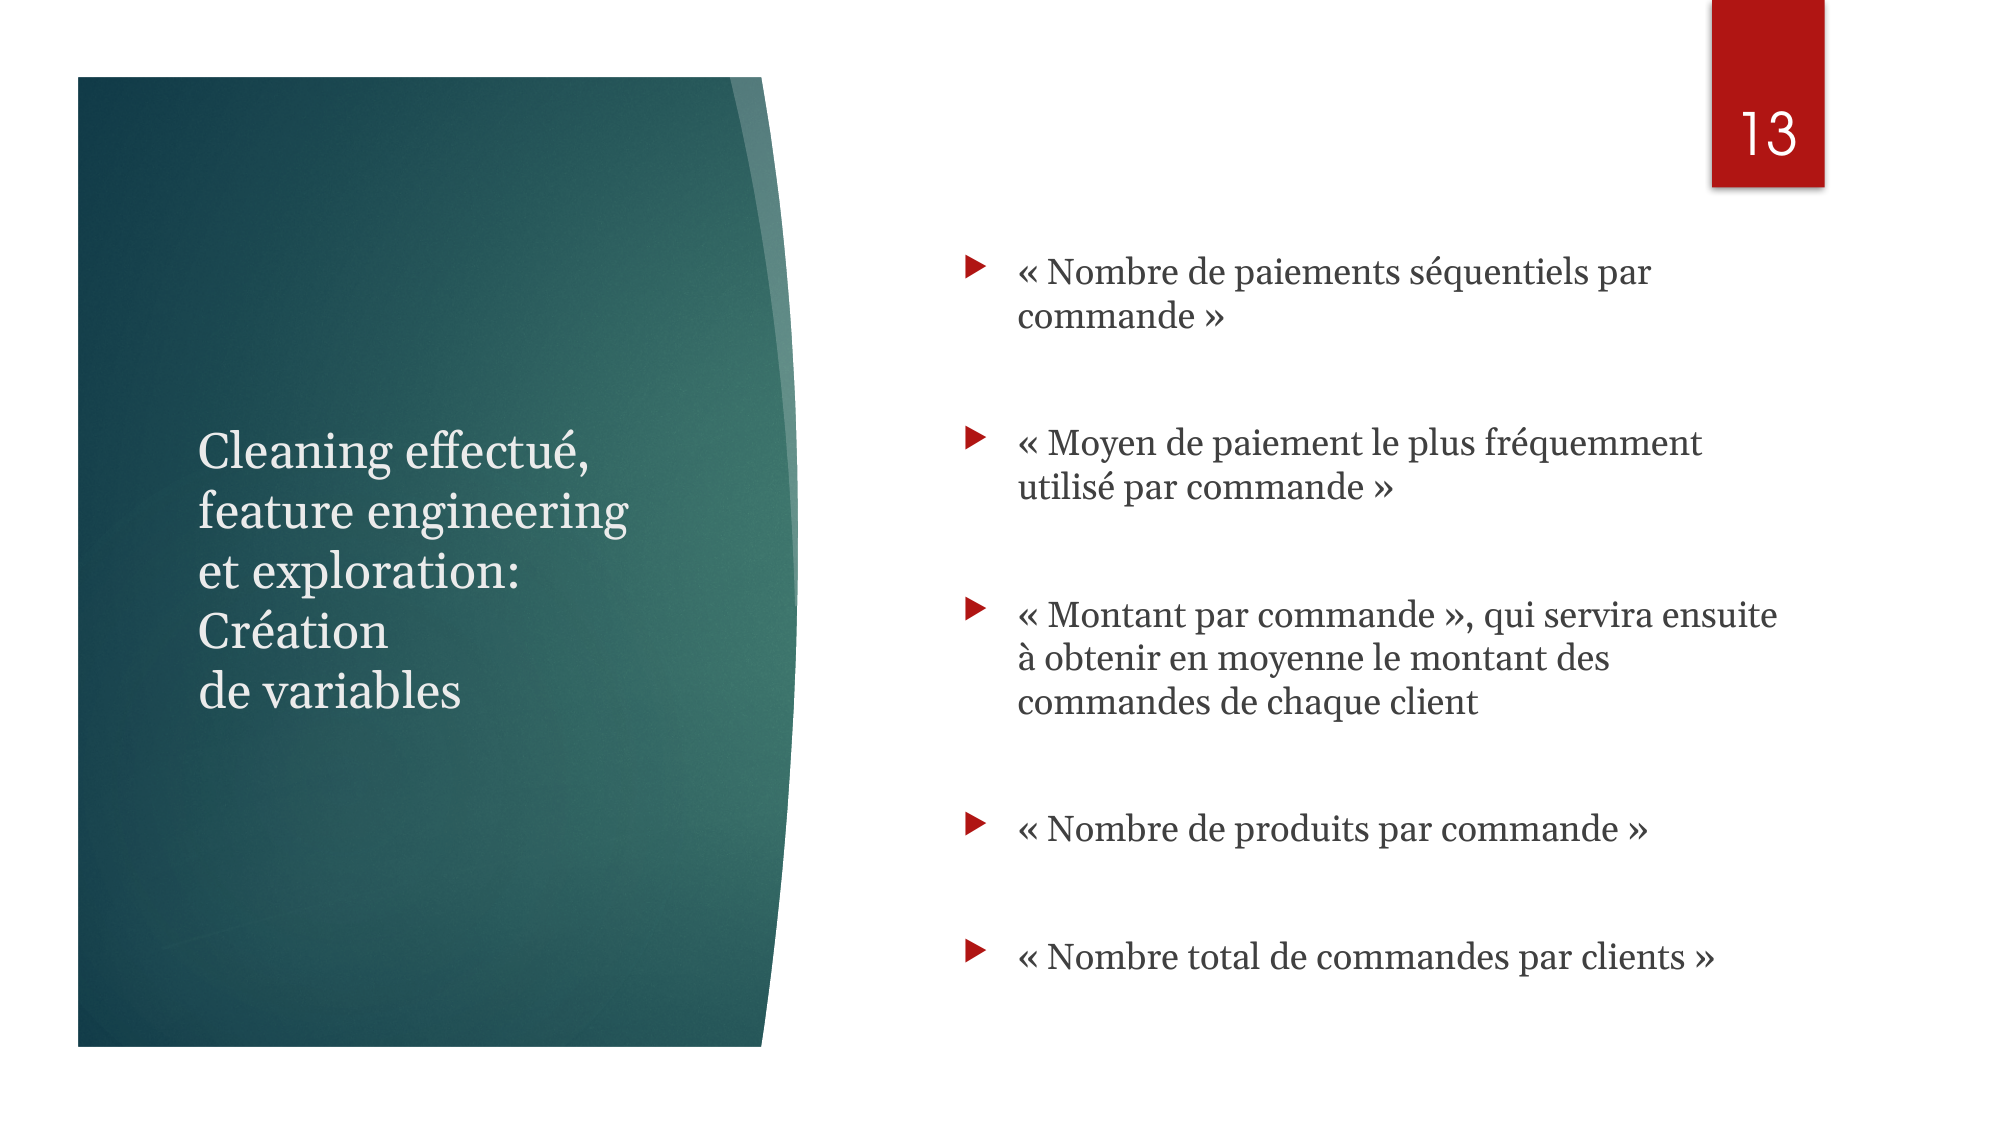

13
« Nombre de paiements séquentiels par commande »

« Moyen de paiement le plus fréquemment utilisé par commande »

« Montant par commande », qui servira ensuite à obtenir en moyenne le montant des commandes de chaque client

« Nombre de produits par commande »

« Nombre total de commandes par clients »
Cleaning effectué, feature engineering
et exploration:
Création
de variables